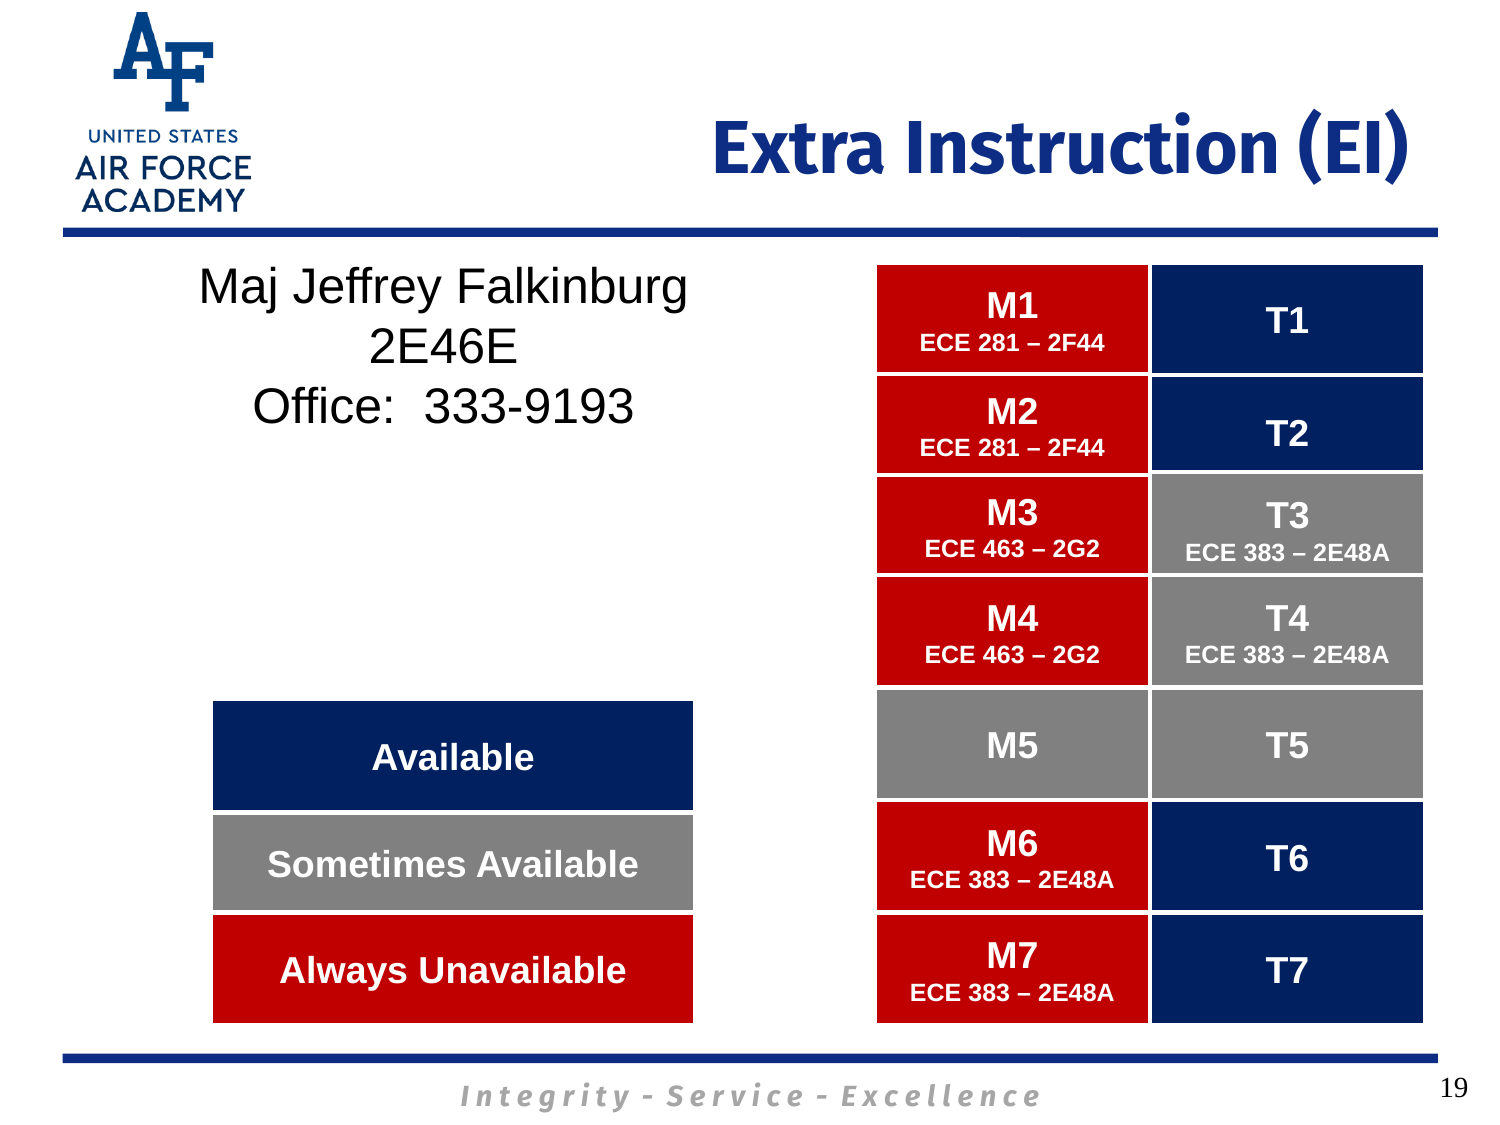

# Extra Instruction (EI)
Maj Jeffrey Falkinburg
2E46E
Office:  333-9193
M1
ECE 281 – 2F44
T1
M2
ECE 281 – 2F44
T2
T3
ECE 383 – 2E48A
M3
ECE 463 – 2G2
M4
ECE 463 – 2G2
T4
ECE 383 – 2E48A
M5
T5
Available
M6
ECE 383 – 2E48A
T6
Sometimes Available
Always Unavailable
M7
ECE 383 – 2E48A
T7

19